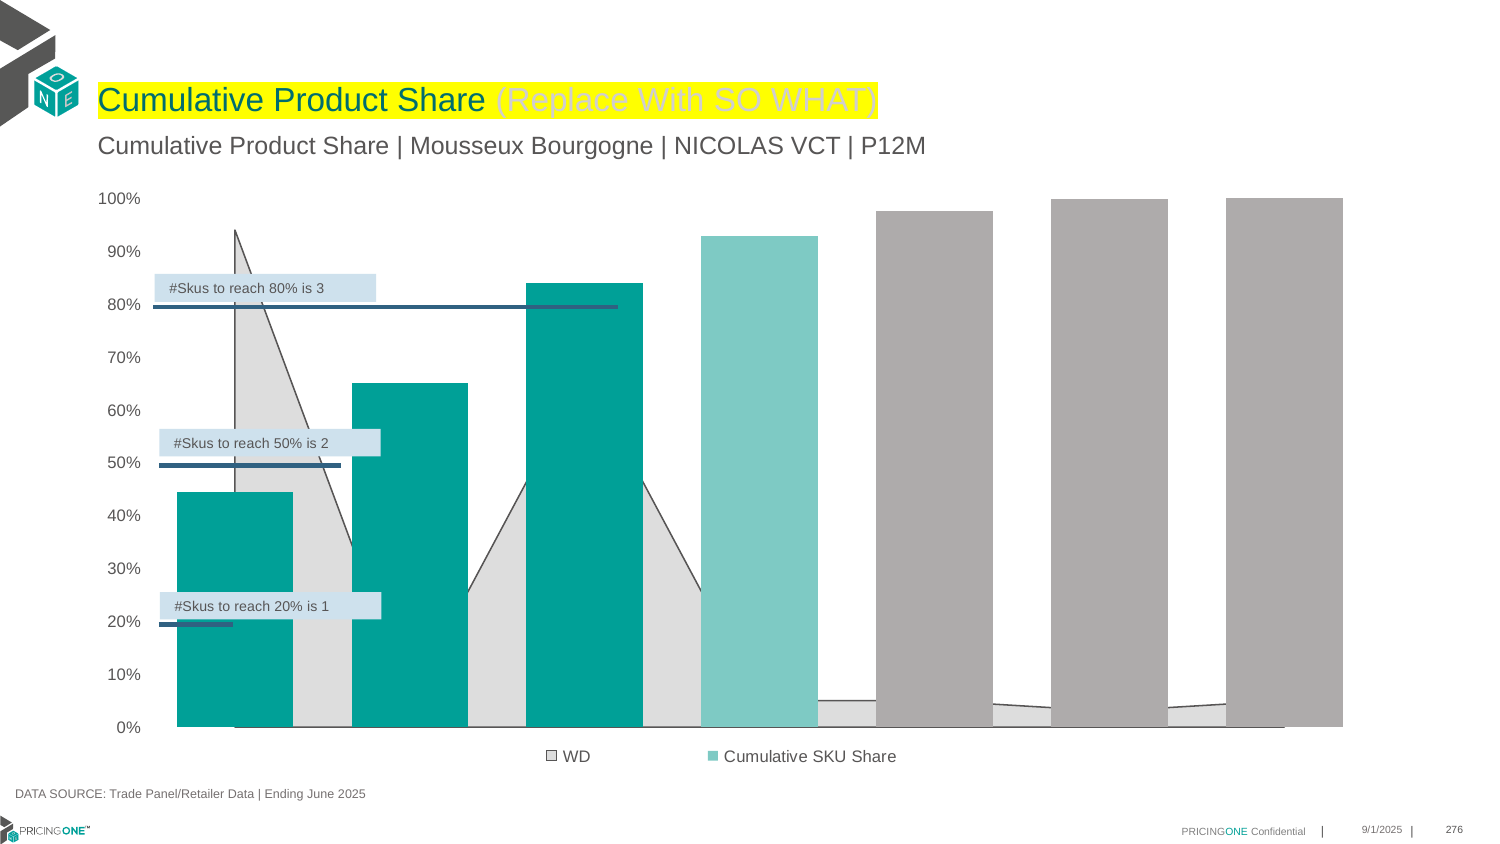

# Cumulative Product Share (Replace With SO WHAT)
Cumulative Product Share | Mousseux Bourgogne | NICOLAS VCT | P12M

### Chart

| Category | WD | Cumulative SKU Share |
|---|---|---|
| Patriarche | 0.94 | 0.44533313020515947 |
| All Others | 0.05 | 0.6516605728214504 |
| Patriarche | 0.67 | 0.8393002234409913 |
| All Others | 0.05 | 0.9287274019906562 |
| All Others | 0.05 | 0.975624619134674 |
| All Others | 0.03 | 0.9983241925655089 |
| All Others | 0.05 | 1.0 |
#Skus to reach 80% is 3
#Skus to reach 50% is 2
#Skus to reach 20% is 1
DATA SOURCE: Trade Panel/Retailer Data | Ending June 2025

9/1/2025
276